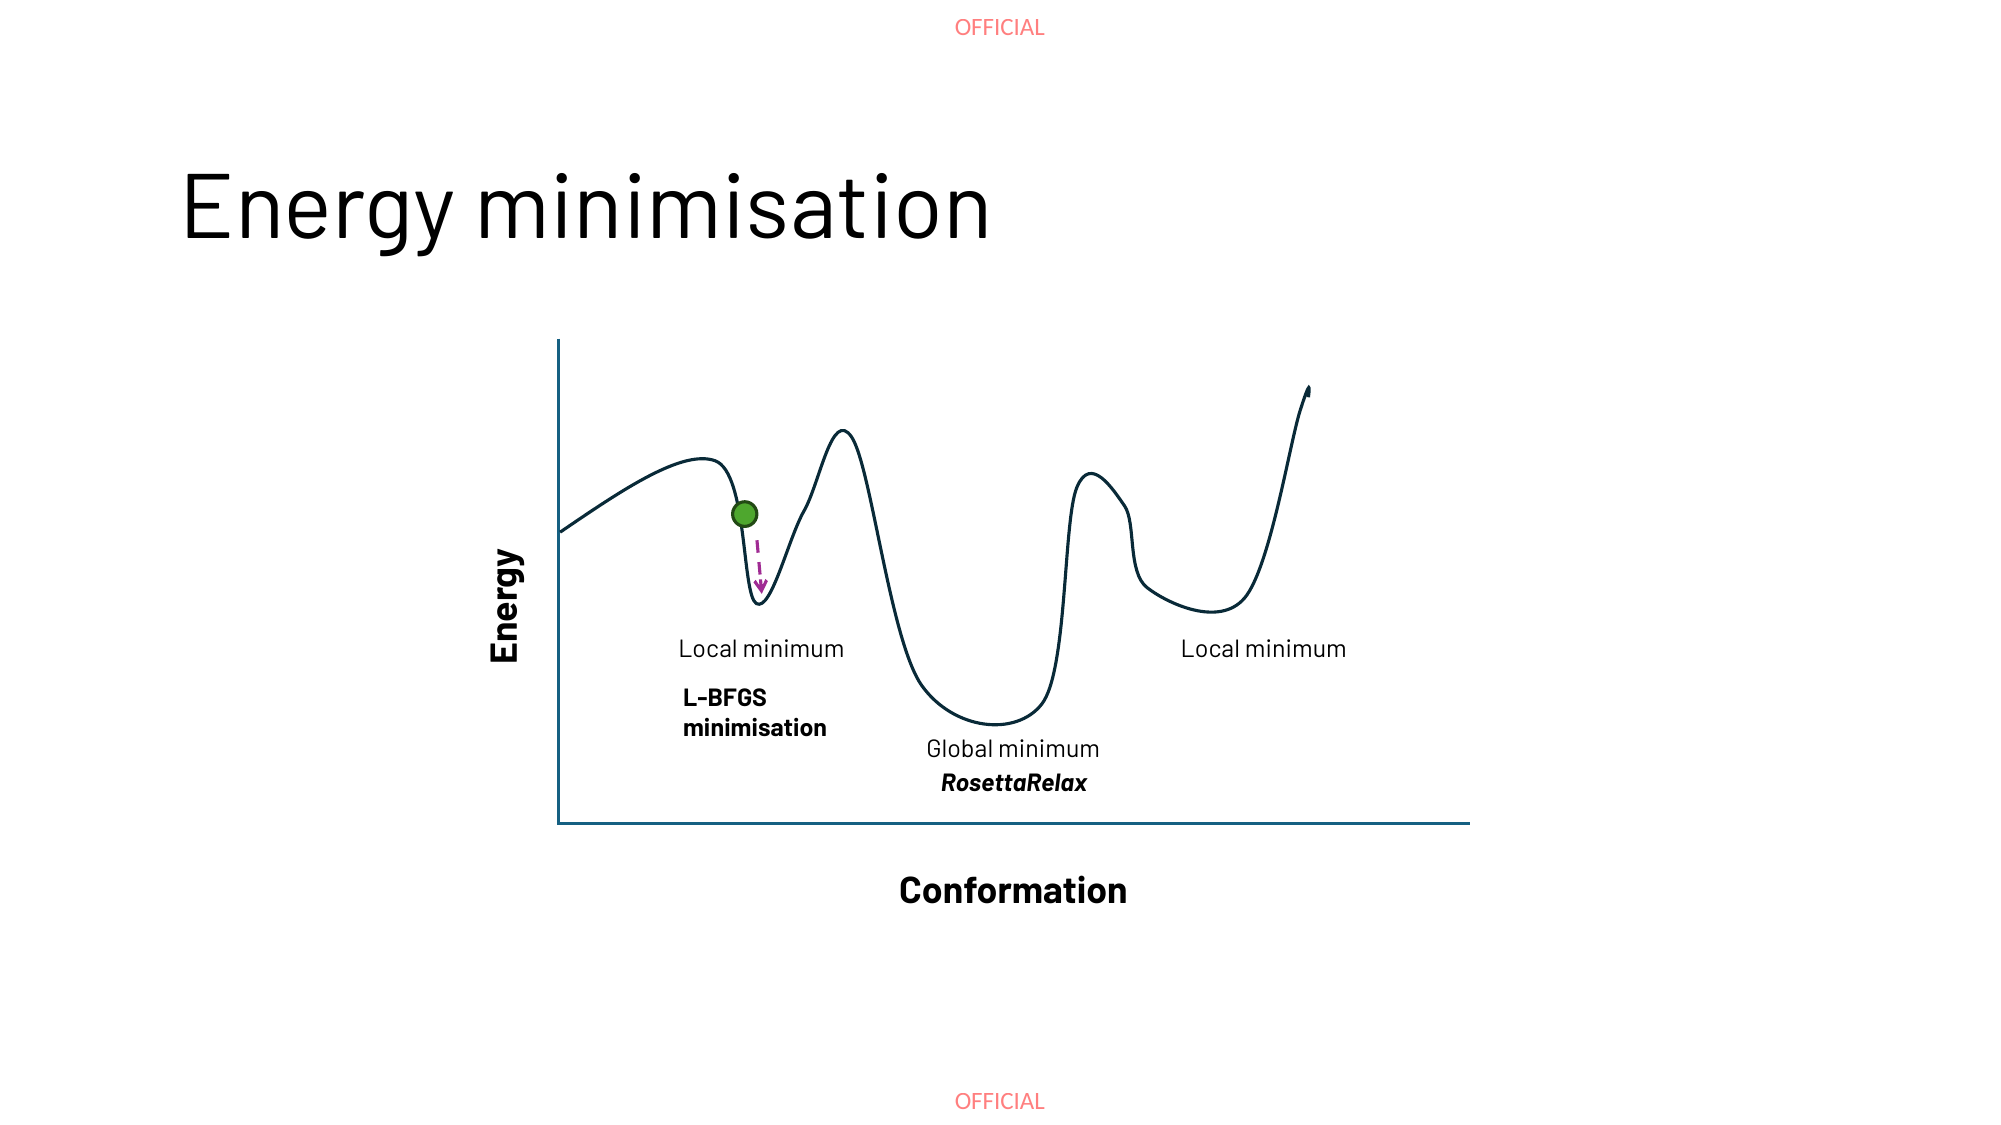

# Energy minimisation

Energy
Local minimum
Local minimum
L-BFGS minimisation
Global minimum
RosettaRelax
Conformation